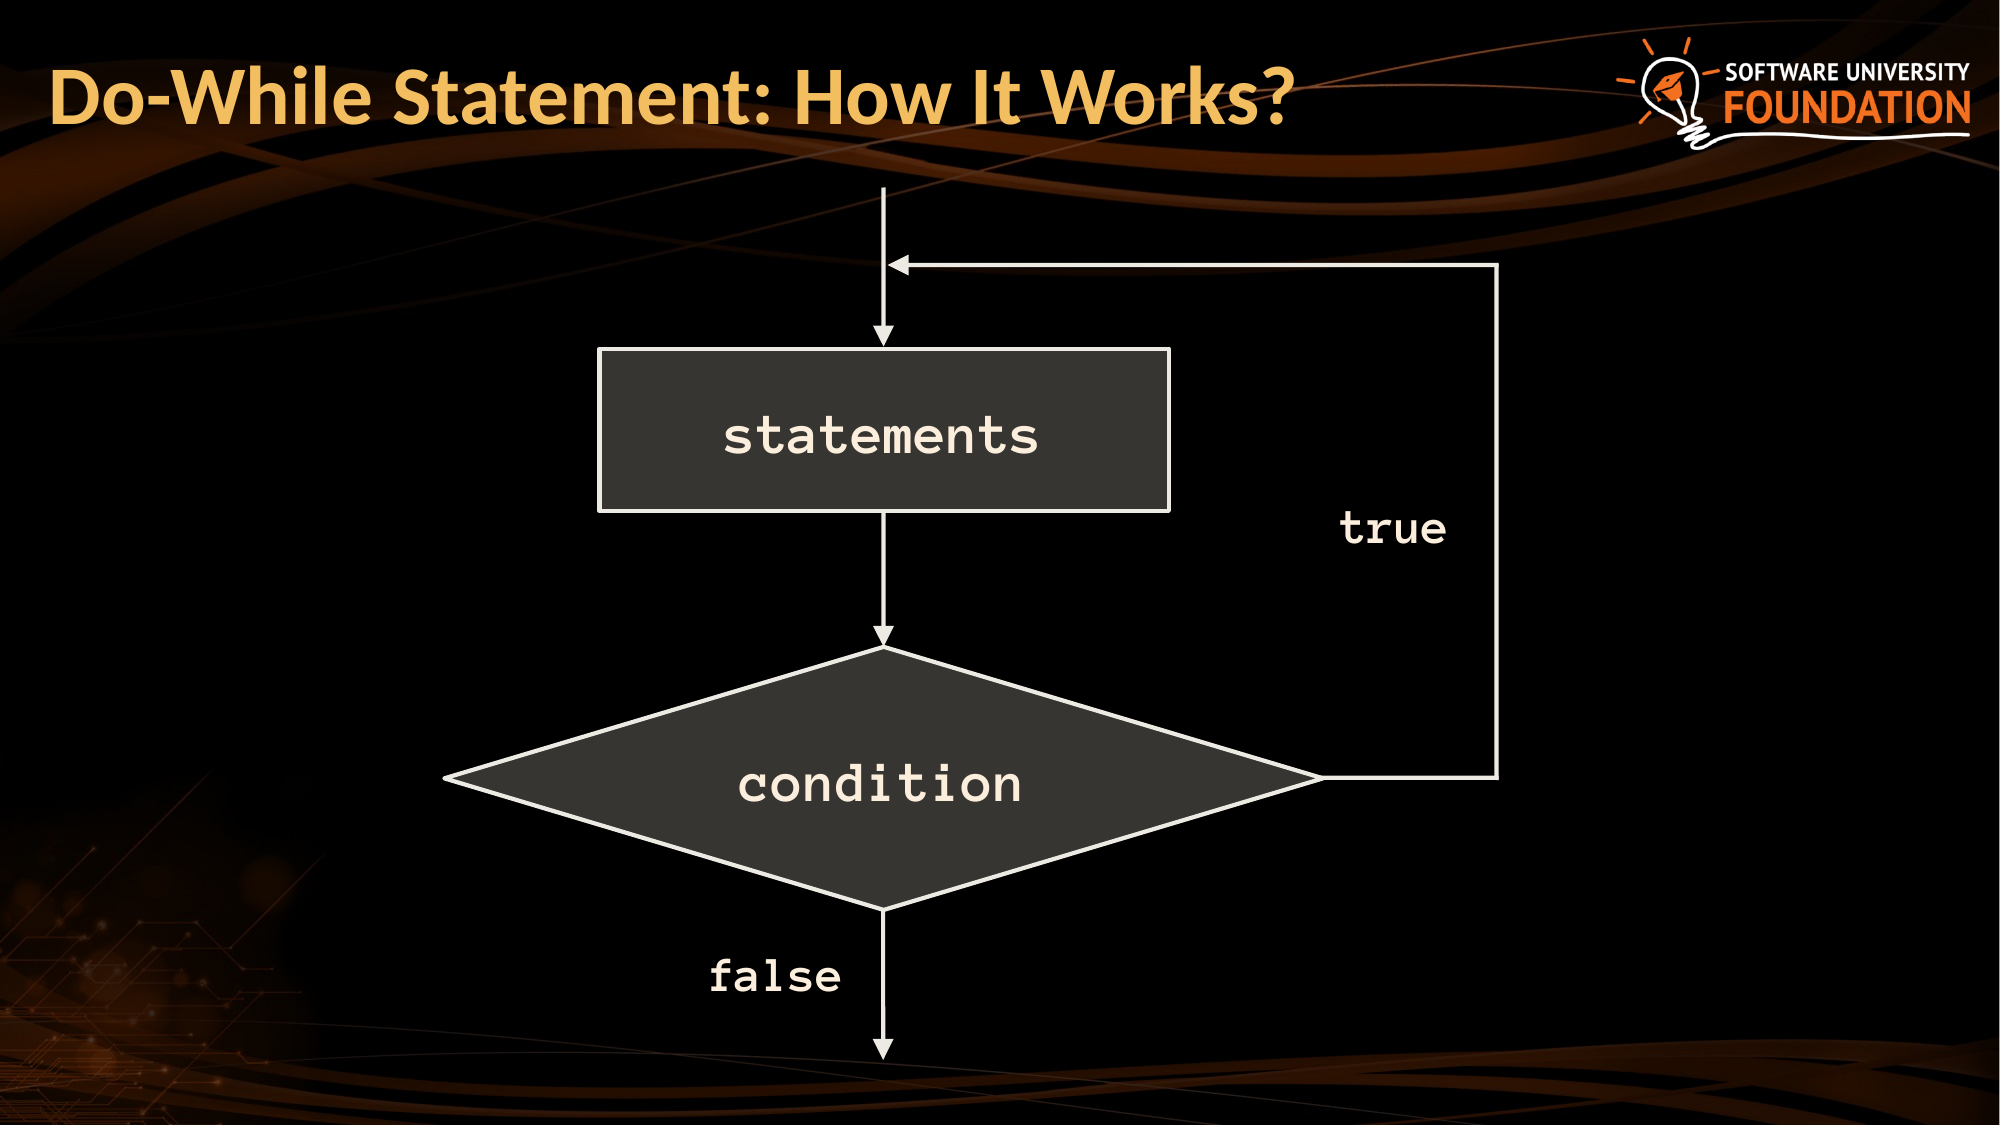

# Do-While Statement: How It Works?

statements
true

condition

false